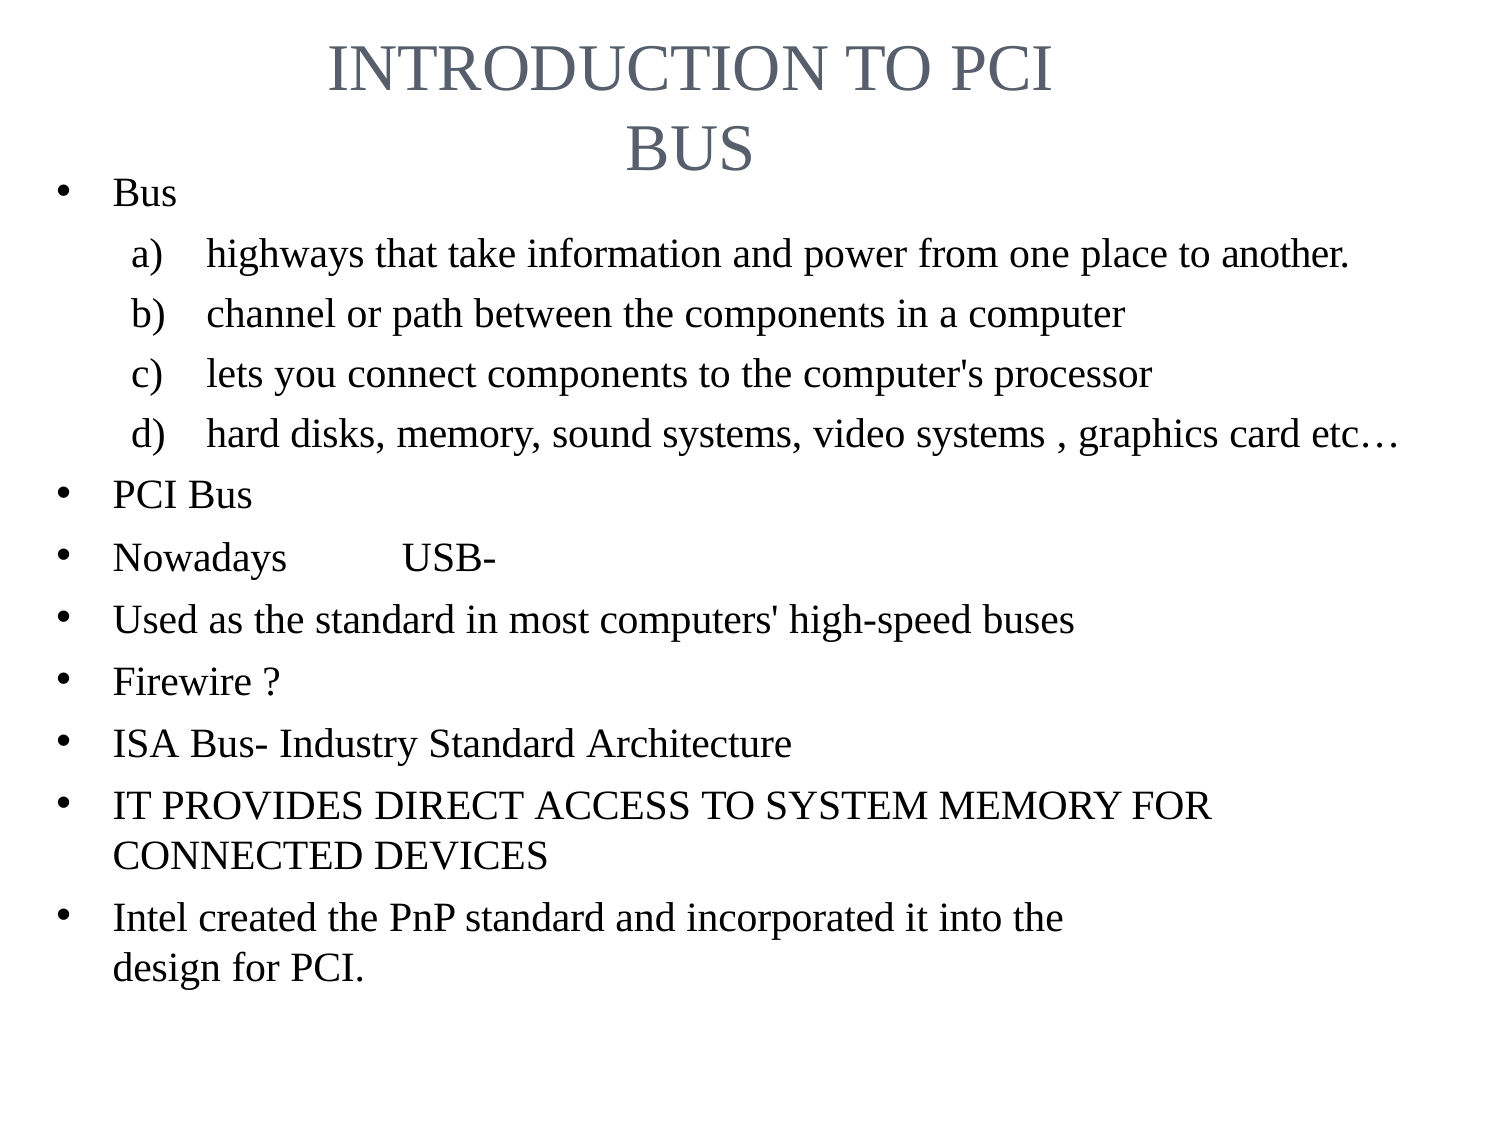

# Introduction to PCI Bus
Bus
highways that take information and power from one place to another.
channel or path between the components in a computer
lets you connect components to the computer's processor
hard disks, memory, sound systems, video systems , graphics card etc…
PCI Bus
Nowadays	USB-
Used as the standard in most computers' high-speed buses
Firewire ?
ISA Bus- Industry Standard Architecture
IT PROVIDES DIRECT ACCESS TO SYSTEM MEMORY FOR  CONNECTED DEVICES
Intel created the PnP standard and incorporated it into the
design for PCI.